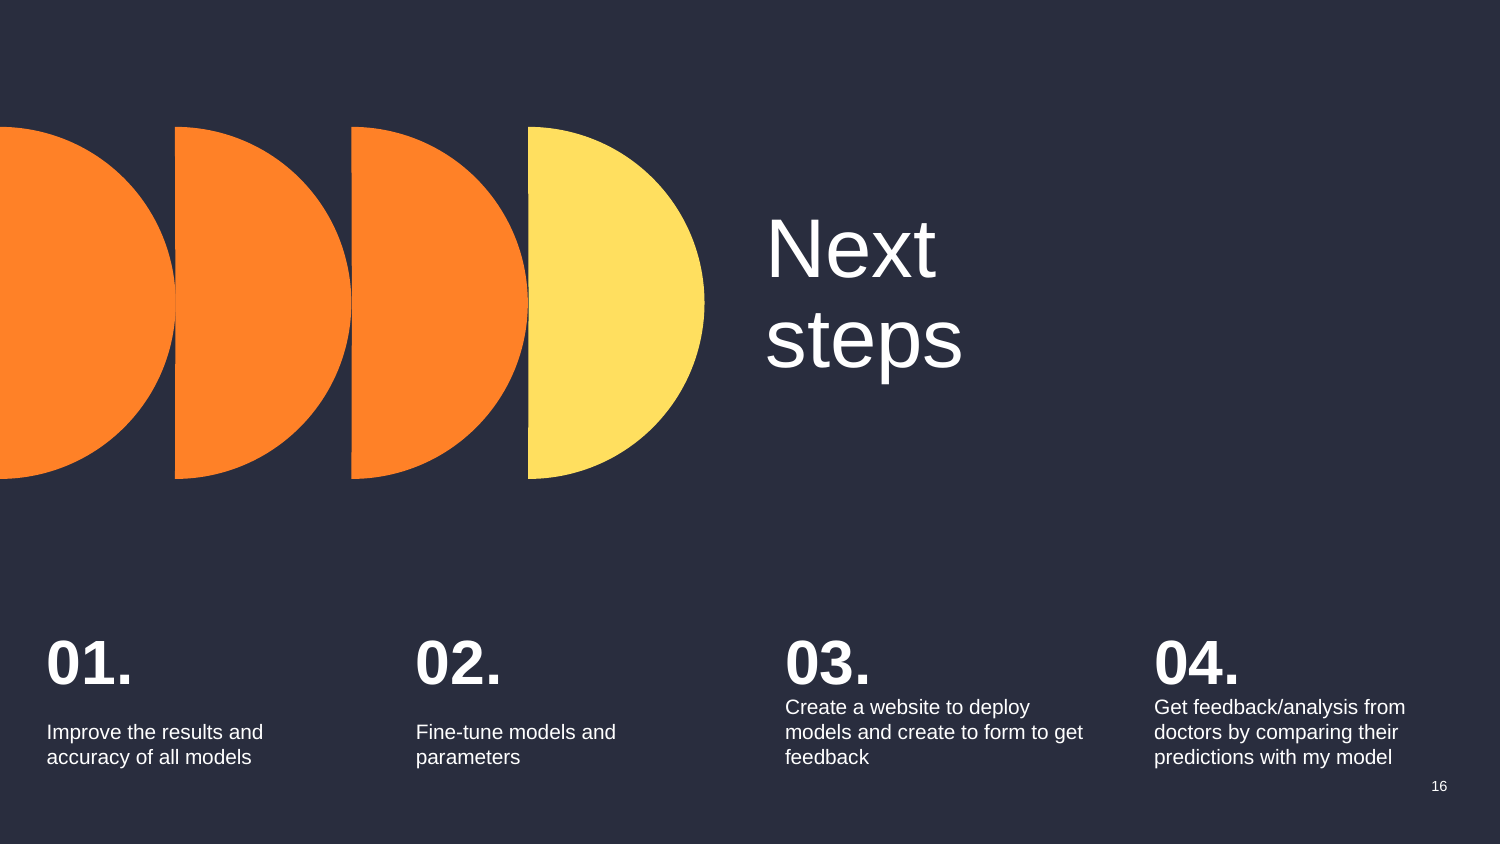

# Next
steps
01.
02.
03.
04.
Improve the results and accuracy of all models
Fine-tune models and parameters
Create a website to deploy models and create to form to get feedback
Get feedback/analysis from doctors by comparing their predictions with my model